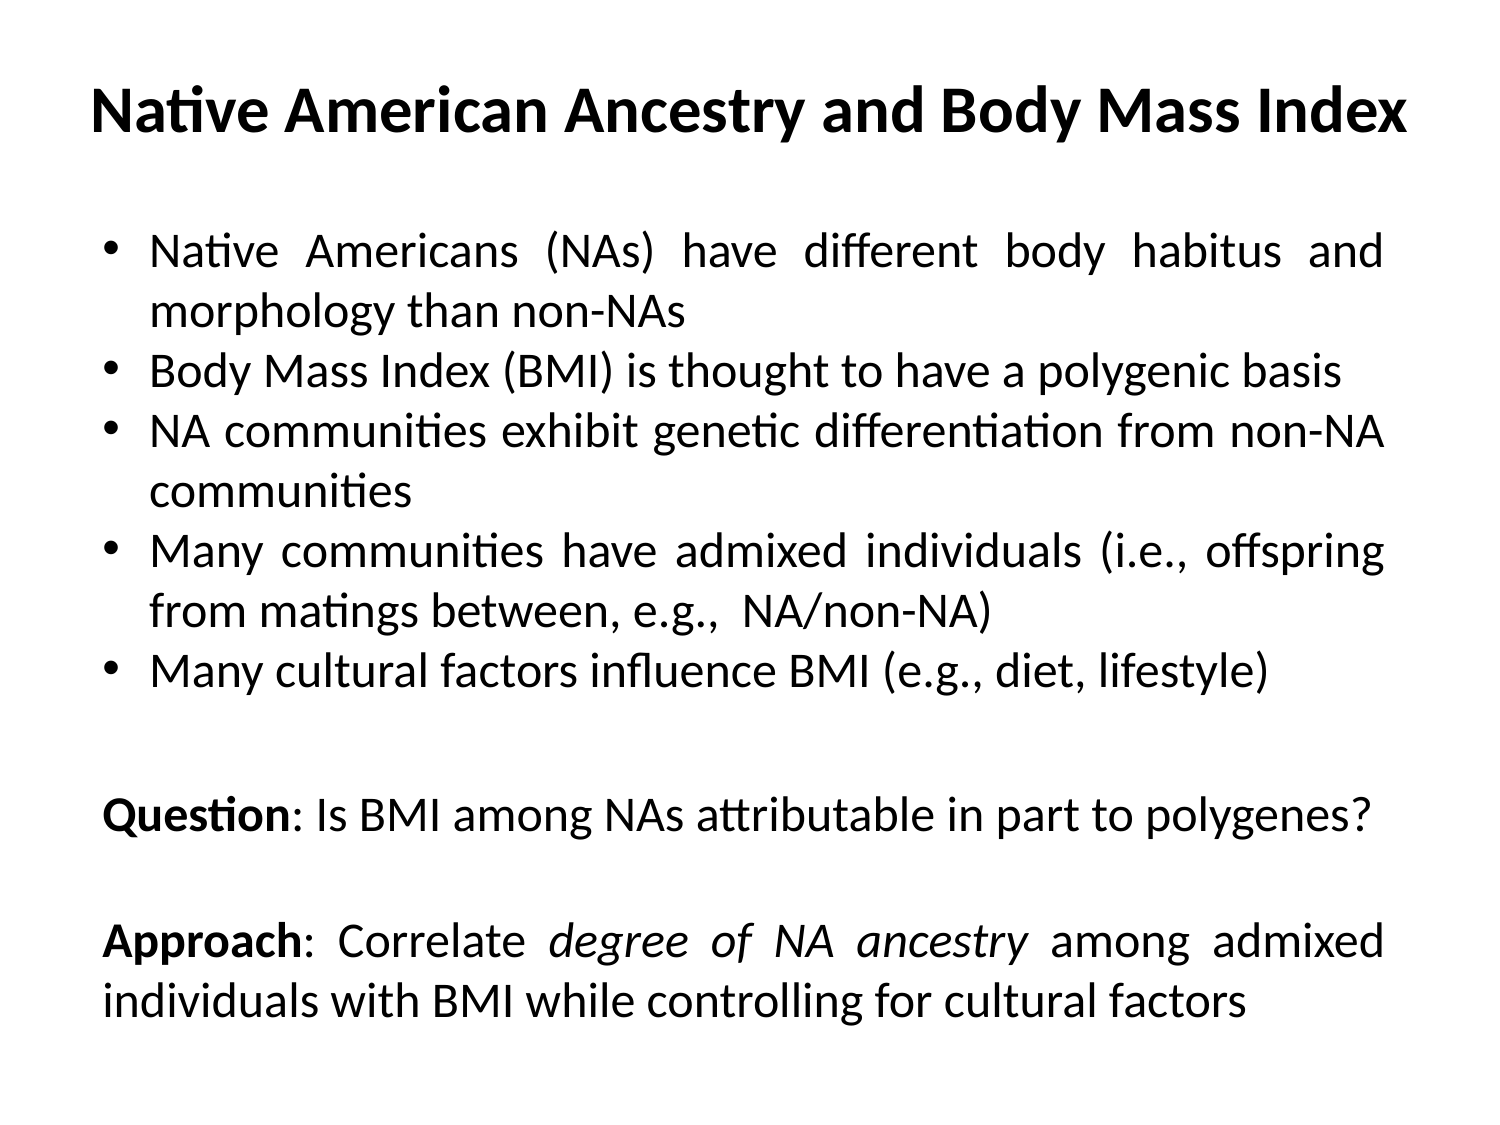

# Native American Ancestry and Body Mass Index
Native Americans (NAs) have different body habitus and morphology than non-NAs
Body Mass Index (BMI) is thought to have a polygenic basis
NA communities exhibit genetic differentiation from non-NA communities
Many communities have admixed individuals (i.e., offspring from matings between, e.g.,  NA/non-NA)
Many cultural factors influence BMI (e.g., diet, lifestyle)
Question: Is BMI among NAs attributable in part to polygenes?
Approach: Correlate degree of NA ancestry among admixed individuals with BMI while controlling for cultural factors